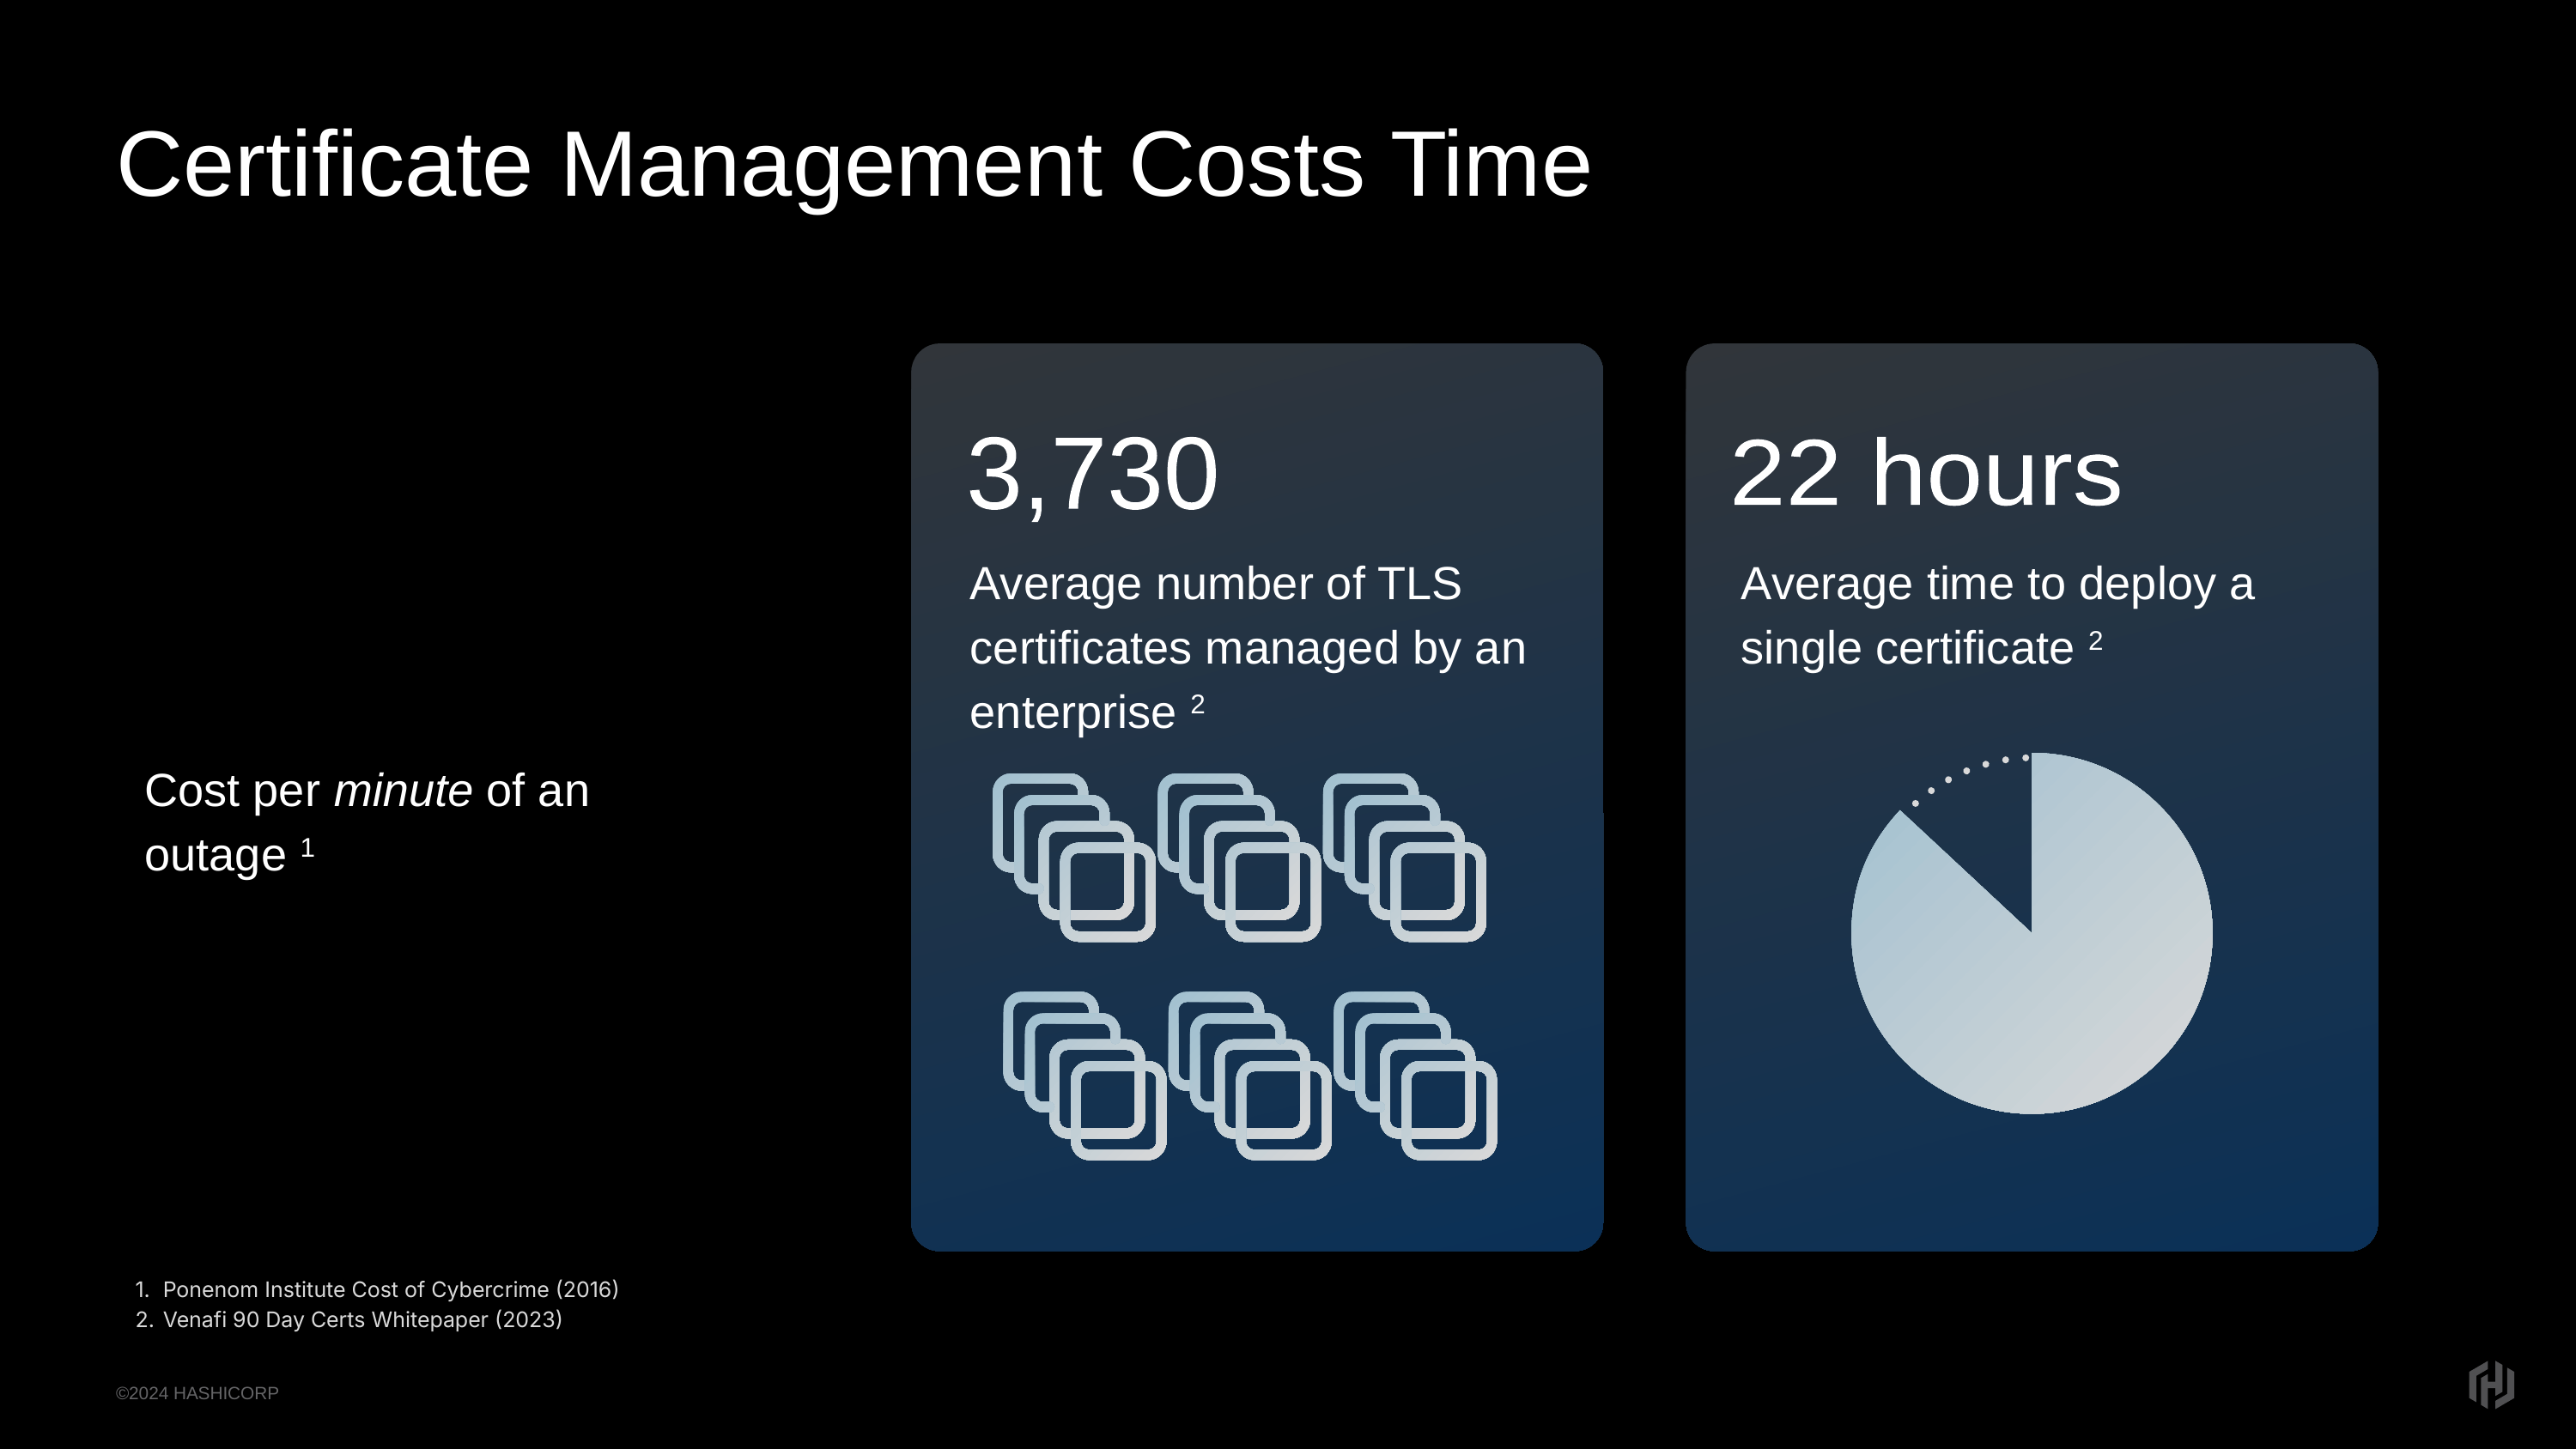

Certificate Management Costs Time

3,730
22 hours
Average number of TLS certificates managed by an enterprise 2
Average time to deploy a single certificate 2
$9,000
Cost per minute of an outage 1

 Ponenom Institute Cost of Cybercrime (2016)
 Venafi 90 Day Certs Whitepaper (2023)
6